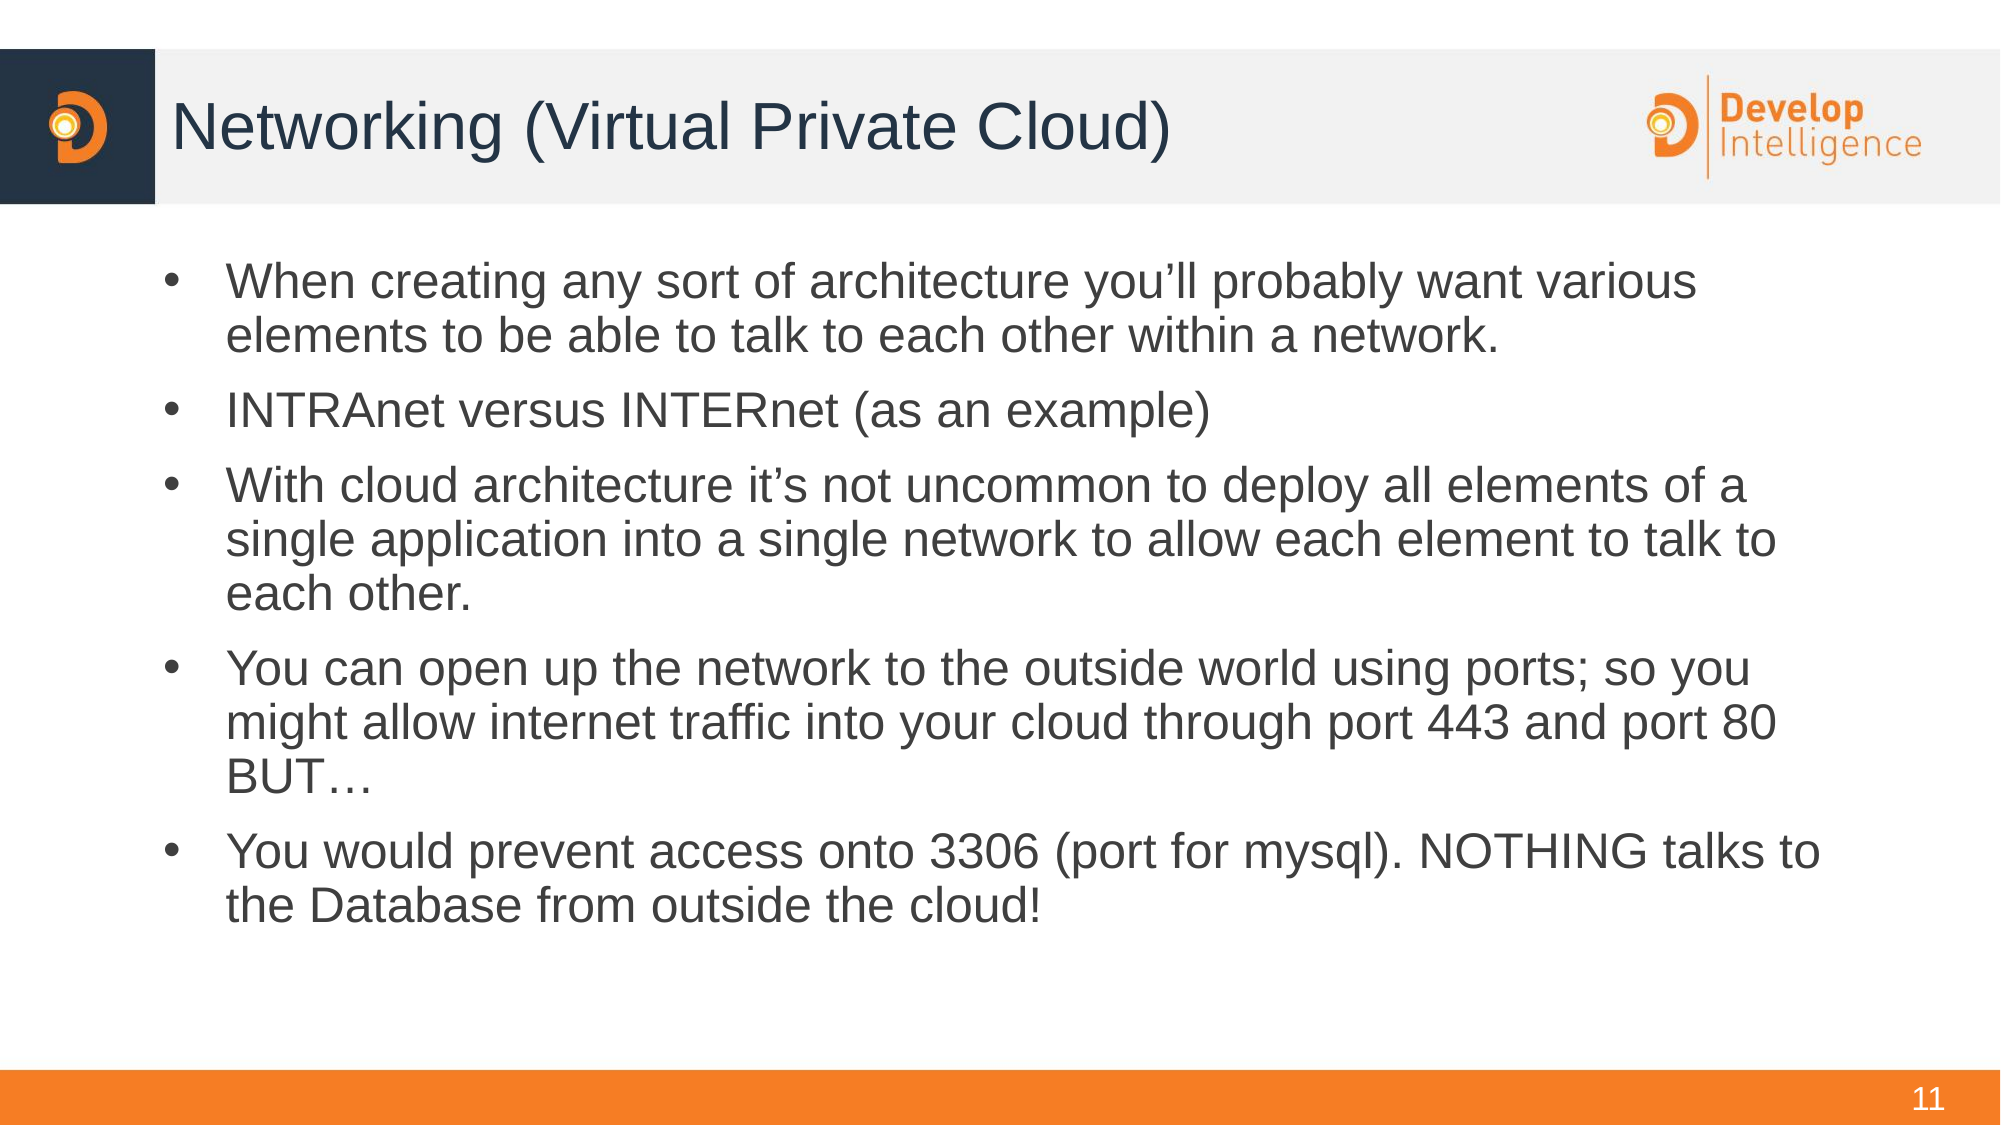

# Networking (Virtual Private Cloud)
When creating any sort of architecture you’ll probably want various elements to be able to talk to each other within a network.
INTRAnet versus INTERnet (as an example)
With cloud architecture it’s not uncommon to deploy all elements of a single application into a single network to allow each element to talk to each other.
You can open up the network to the outside world using ports; so you might allow internet traffic into your cloud through port 443 and port 80 BUT…
You would prevent access onto 3306 (port for mysql). NOTHING talks to the Database from outside the cloud!
11